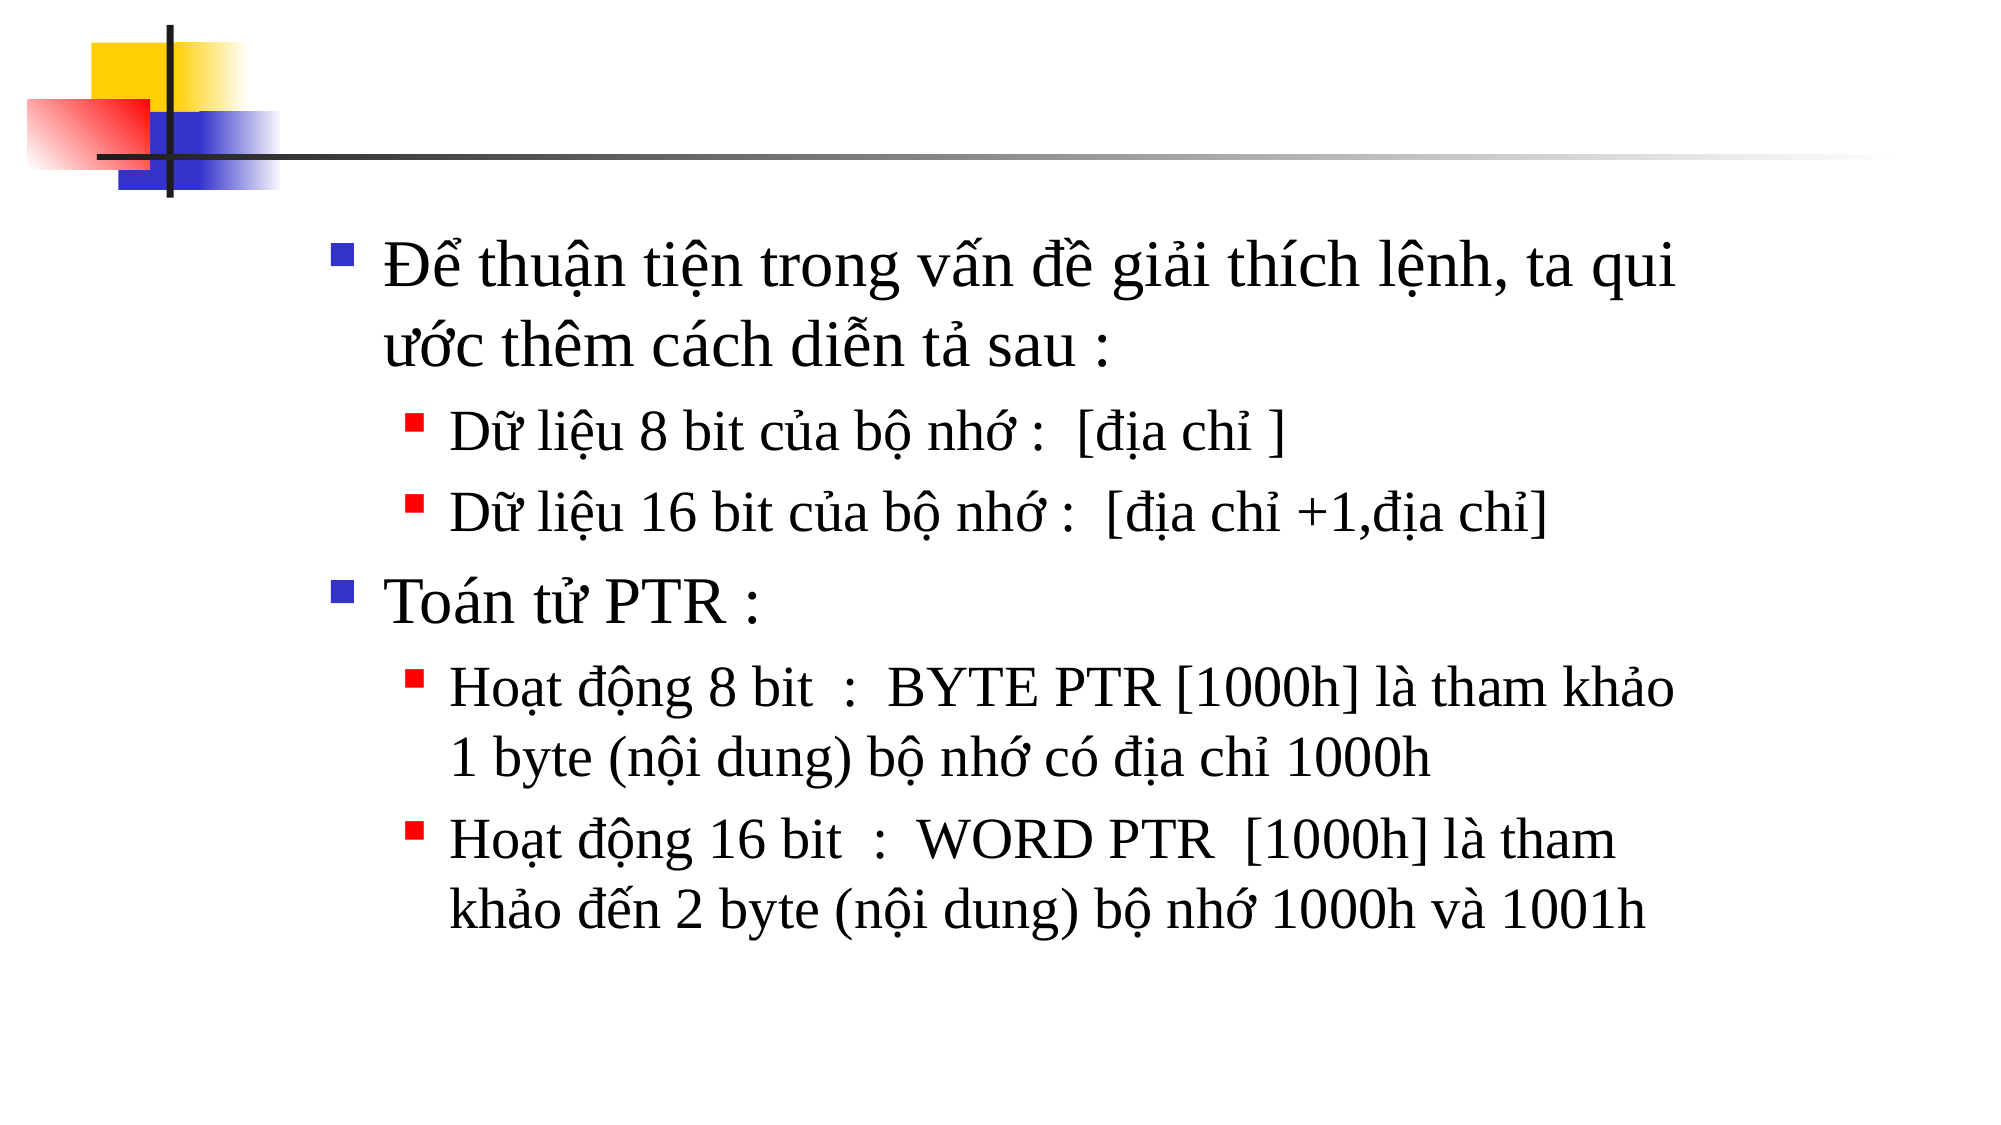

#
Để thuận tiện trong vấn đề giải thích lệnh, ta qui ước thêm cách diễn tả sau :
Dữ liệu 8 bit của bộ nhớ :  [địa chỉ ]
Dữ liệu 16 bit của bộ nhớ :  [địa chỉ +1,địa chỉ]
Toán tử PTR :
Hoạt động 8 bit  :  BYTE PTR [1000h] là tham khảo 1 byte (nội dung) bộ nhớ có địa chỉ 1000h
Hoạt động 16 bit  :  WORD PTR  [1000h] là tham khảo đến 2 byte (nội dung) bộ nhớ 1000h và 1001h